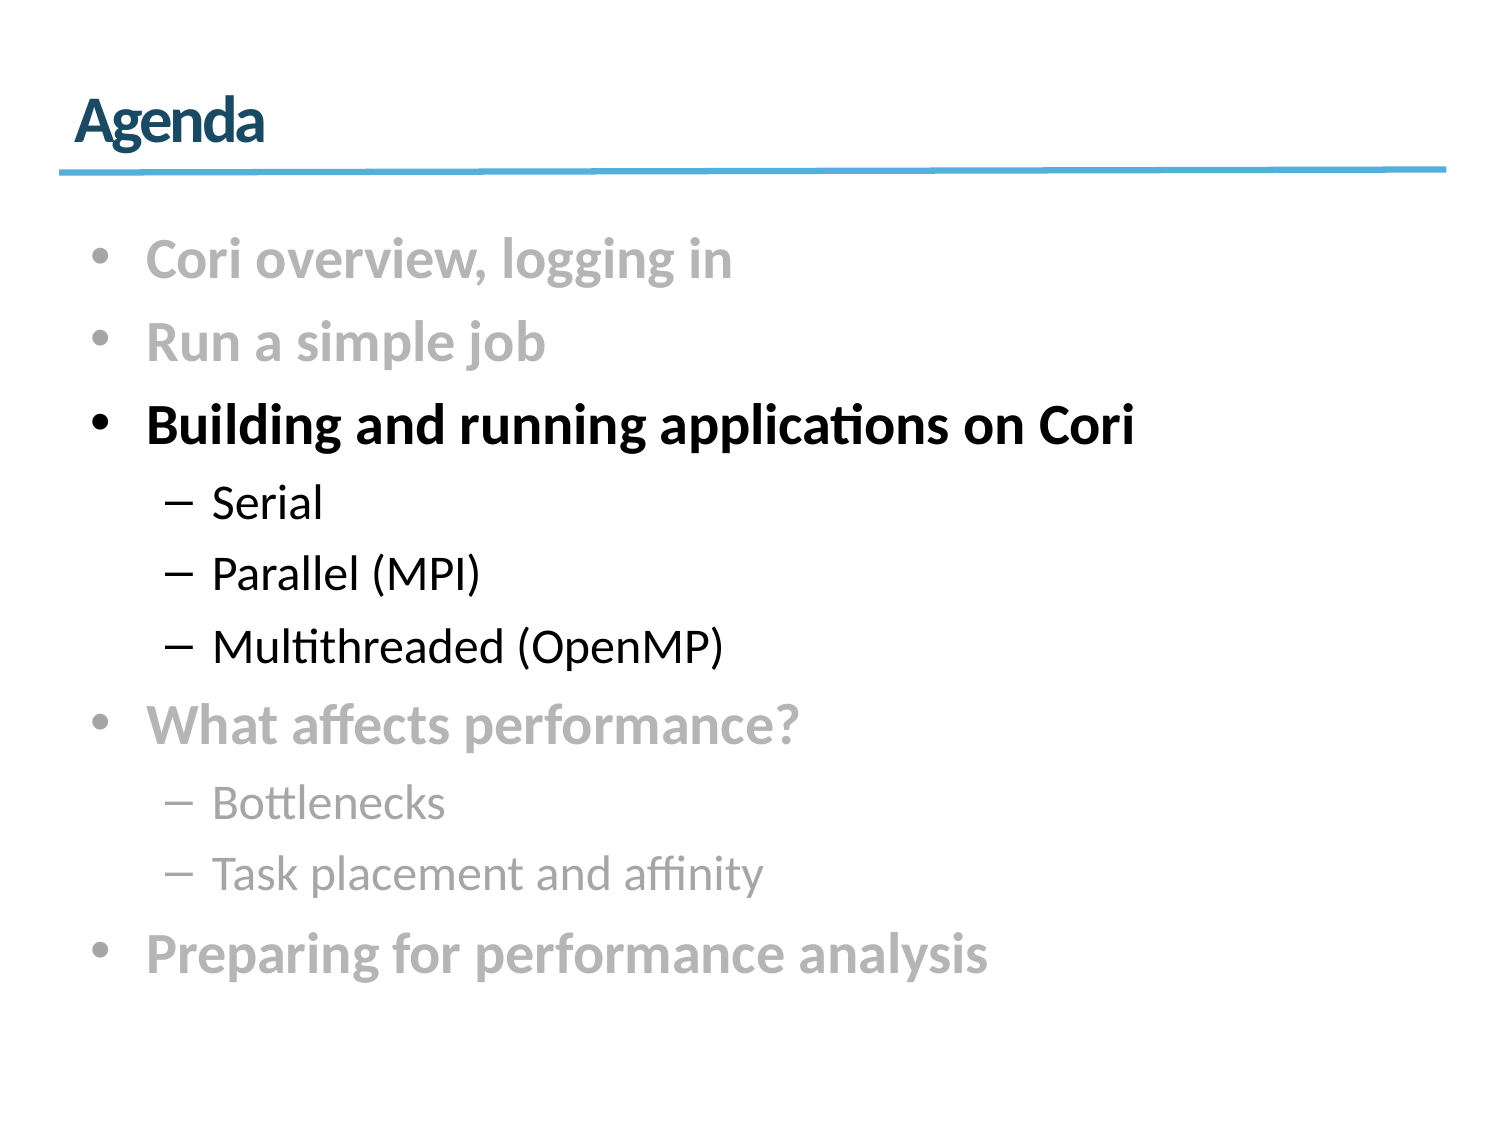

# Agenda
Cori overview, logging in
Run a simple job
Building and running applications on Cori
Serial
Parallel (MPI)
Multithreaded (OpenMP)
What aﬀects performance?
Bottlenecks
Task placement and aﬃnity
Preparing for performance analysis